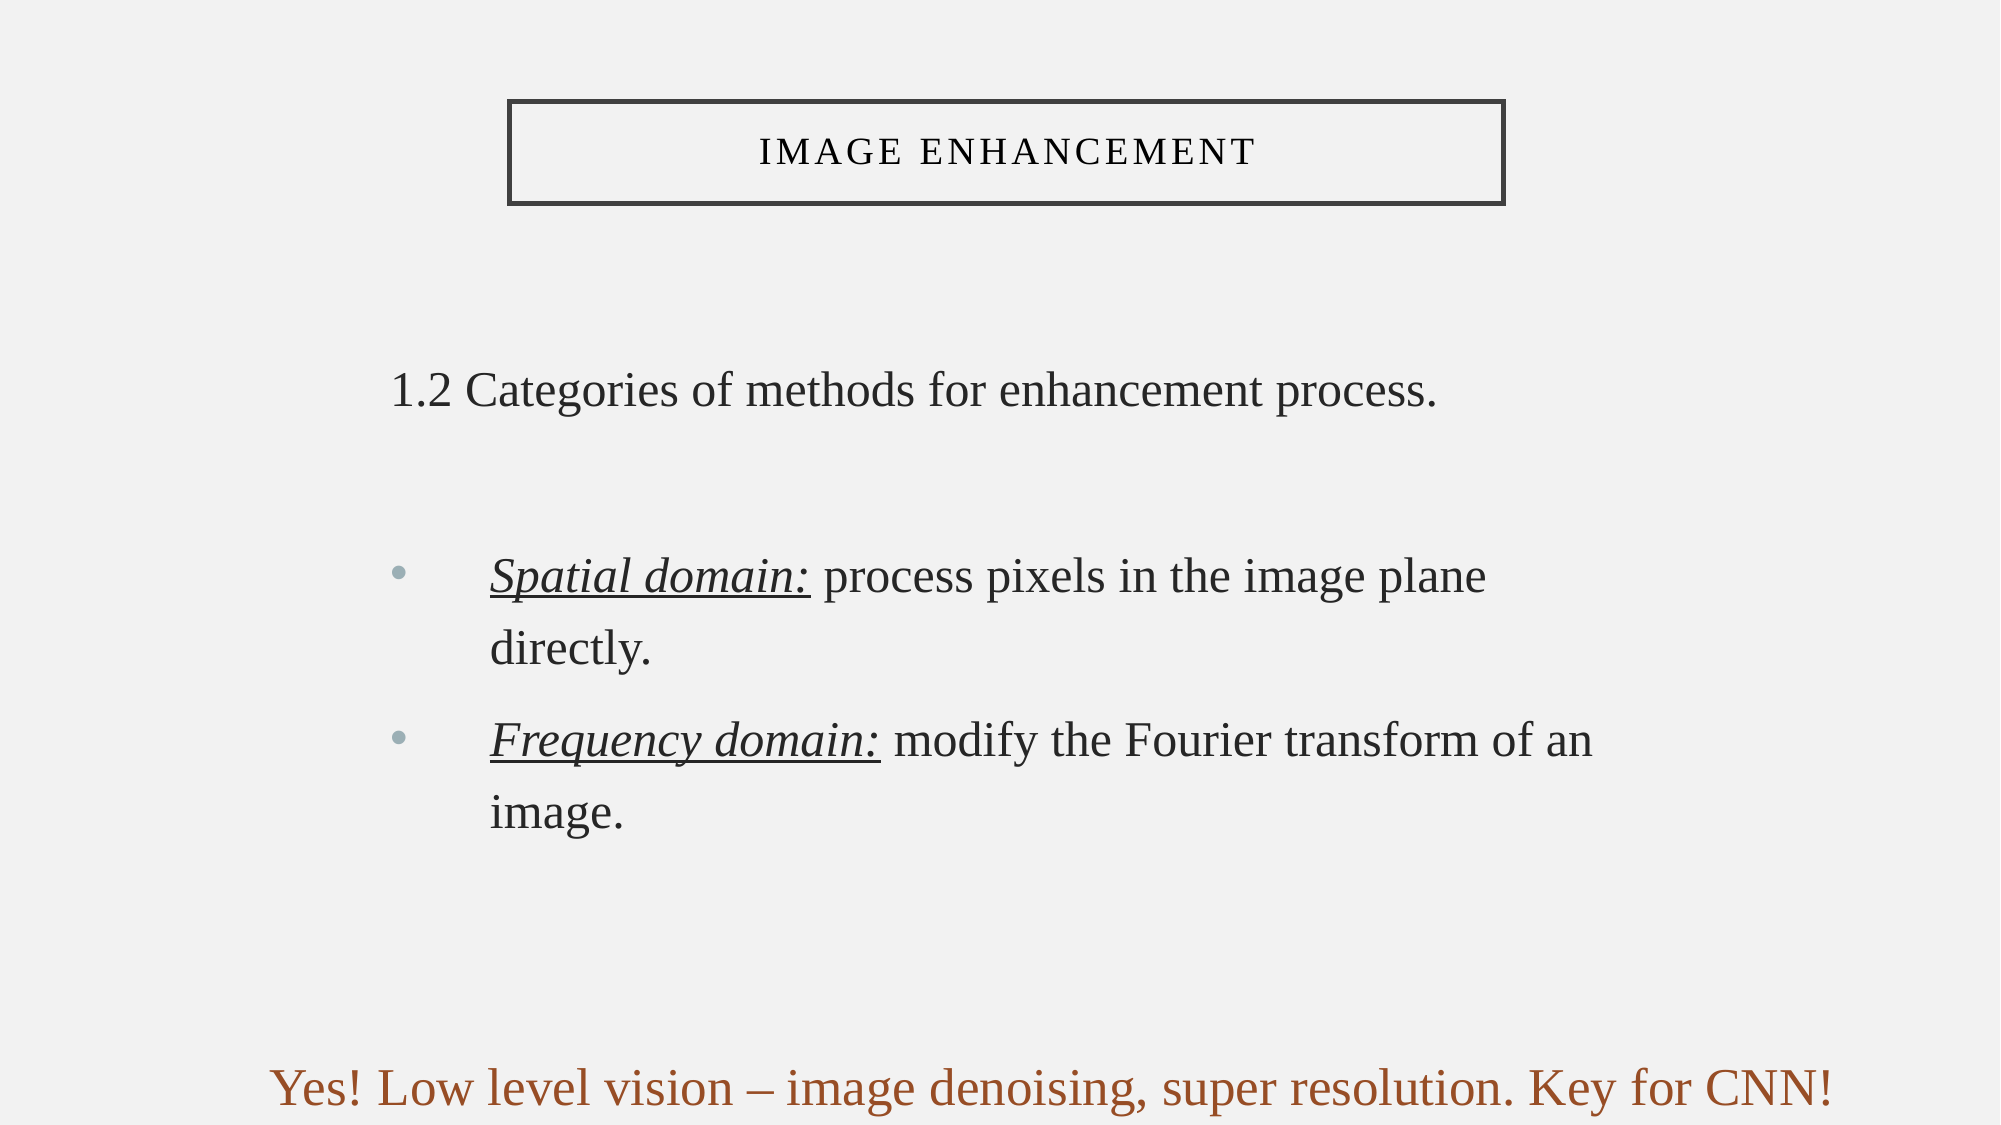

# Image Enhancement
1.2 Categories of methods for enhancement process.

Spatial domain: process pixels in the image plane directly.
Frequency domain: modify the Fourier transform of an image.

Yes! Low level vision – image denoising, super resolution. Key for CNN!